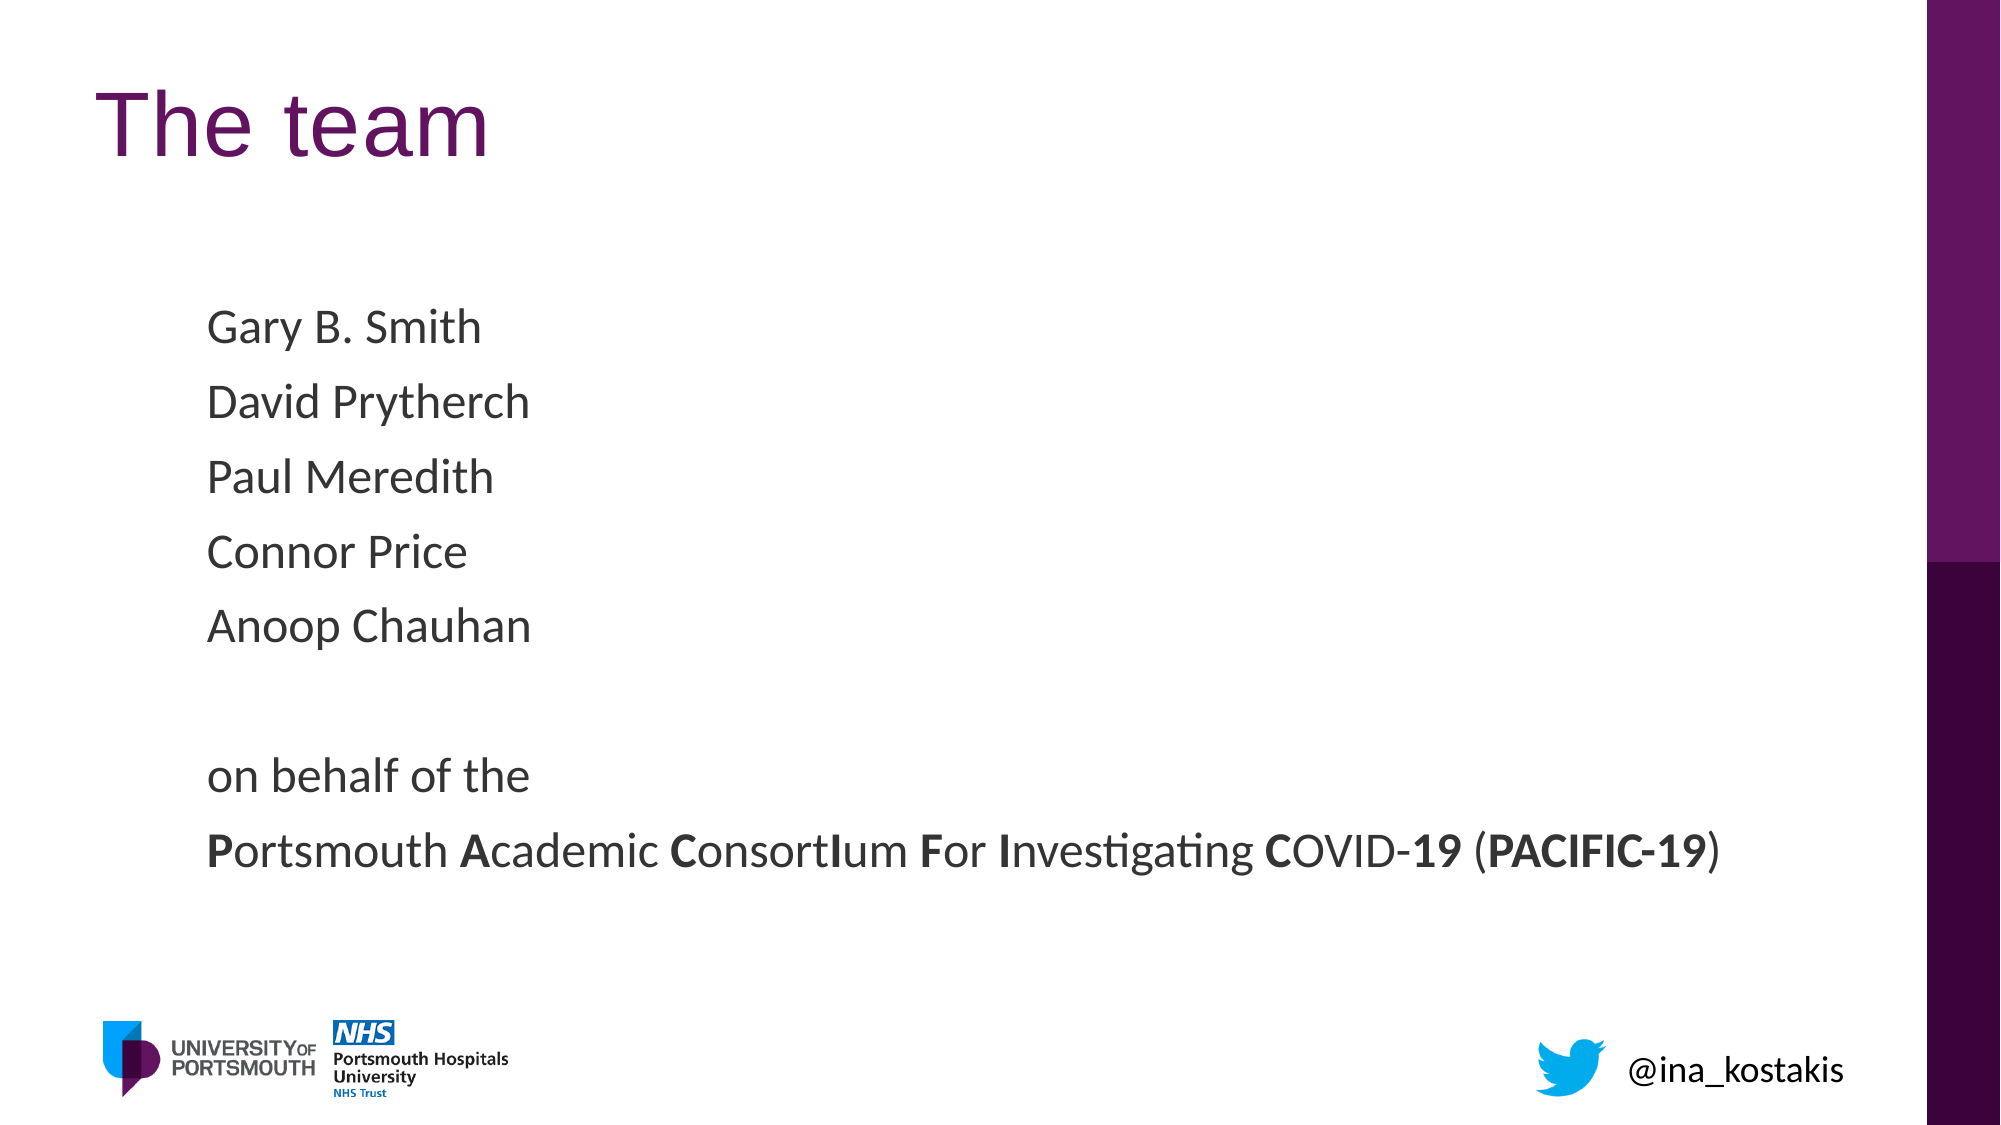

# The team
Gary B. Smith
David Prytherch
Paul Meredith
Connor Price
Anoop Chauhan

on behalf of the
Portsmouth Academic ConsortIum For Investigating COVID-19 (PACIFIC-19)